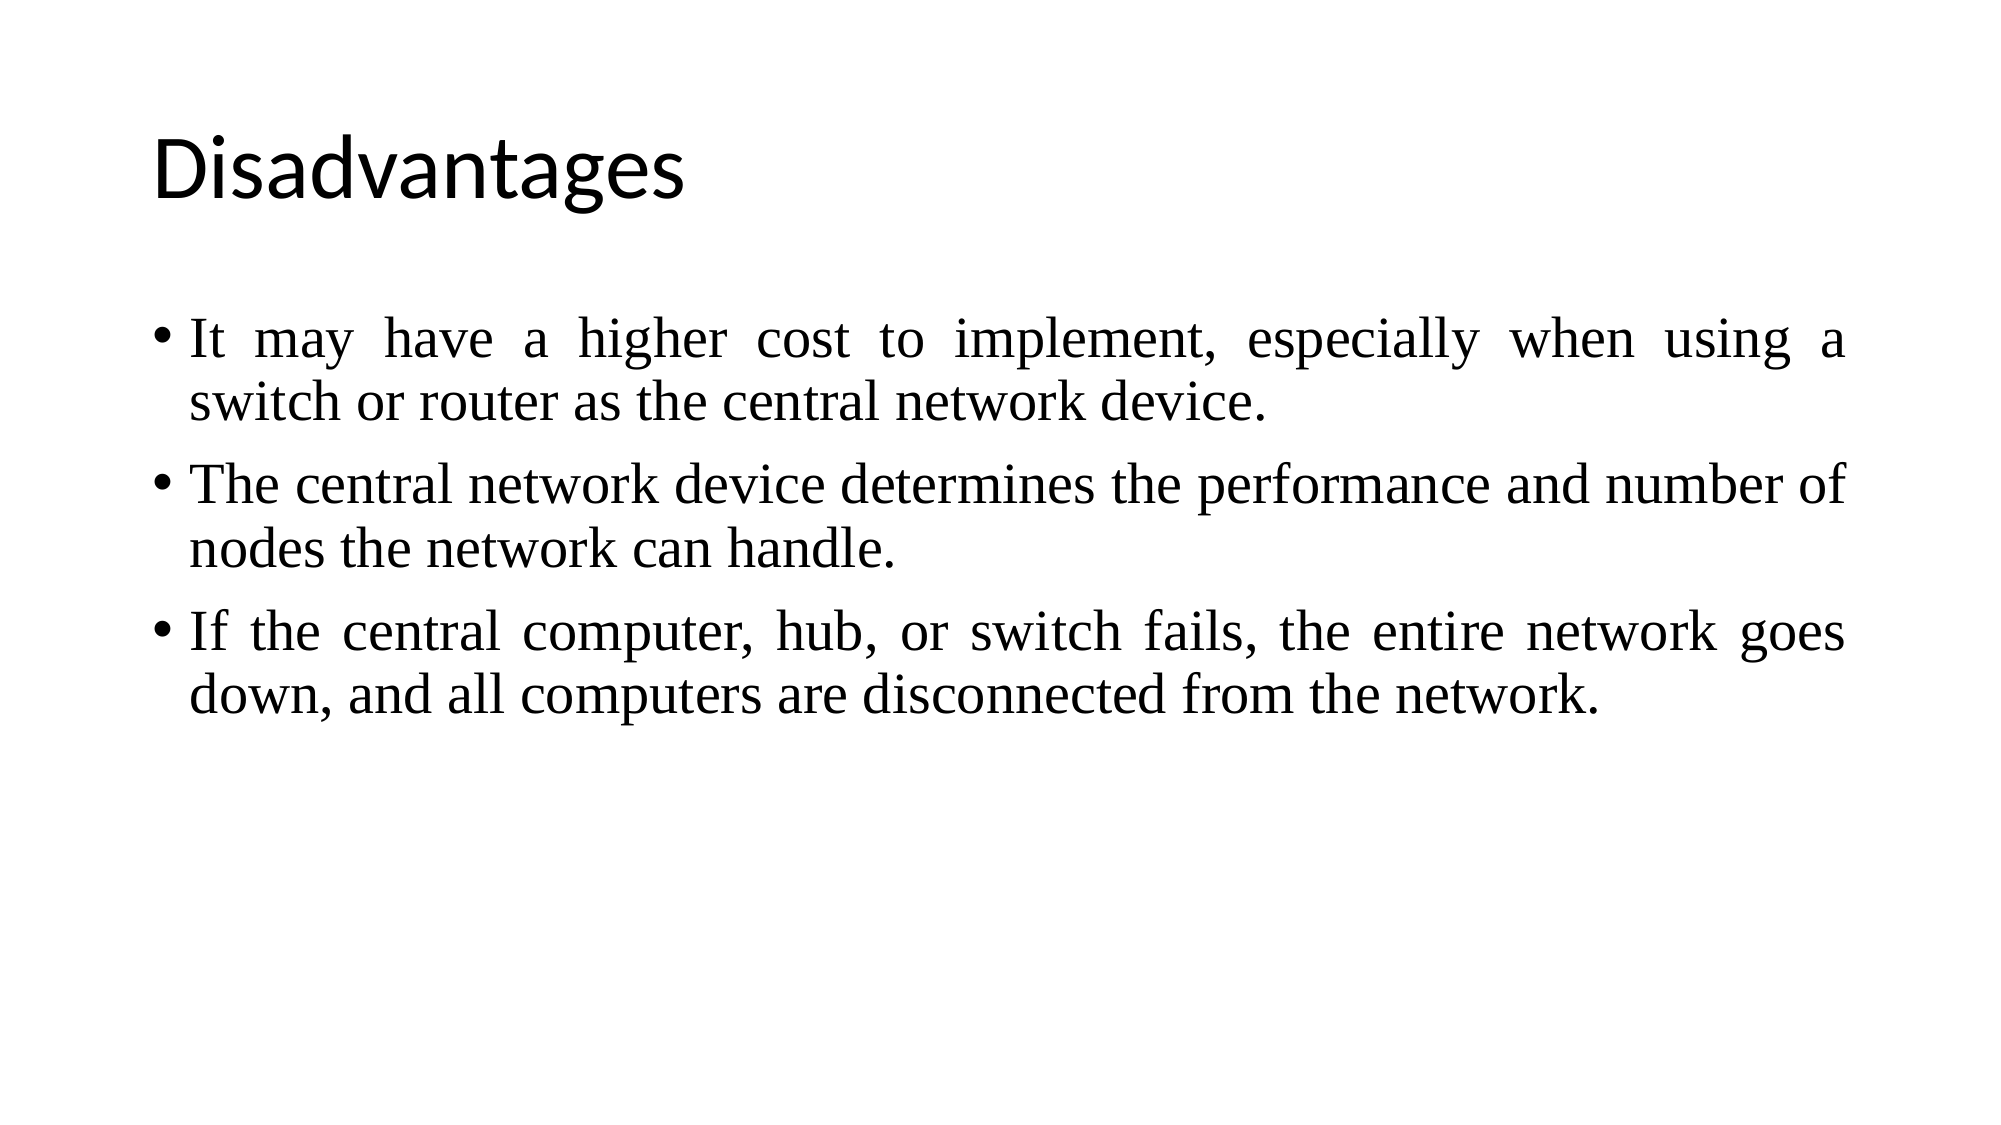

# Disadvantages
It may have a higher cost to implement, especially when using a switch or router as the central network device.
The central network device determines the performance and number of nodes the network can handle.
If the central computer, hub, or switch fails, the entire network goes down, and all computers are disconnected from the network.